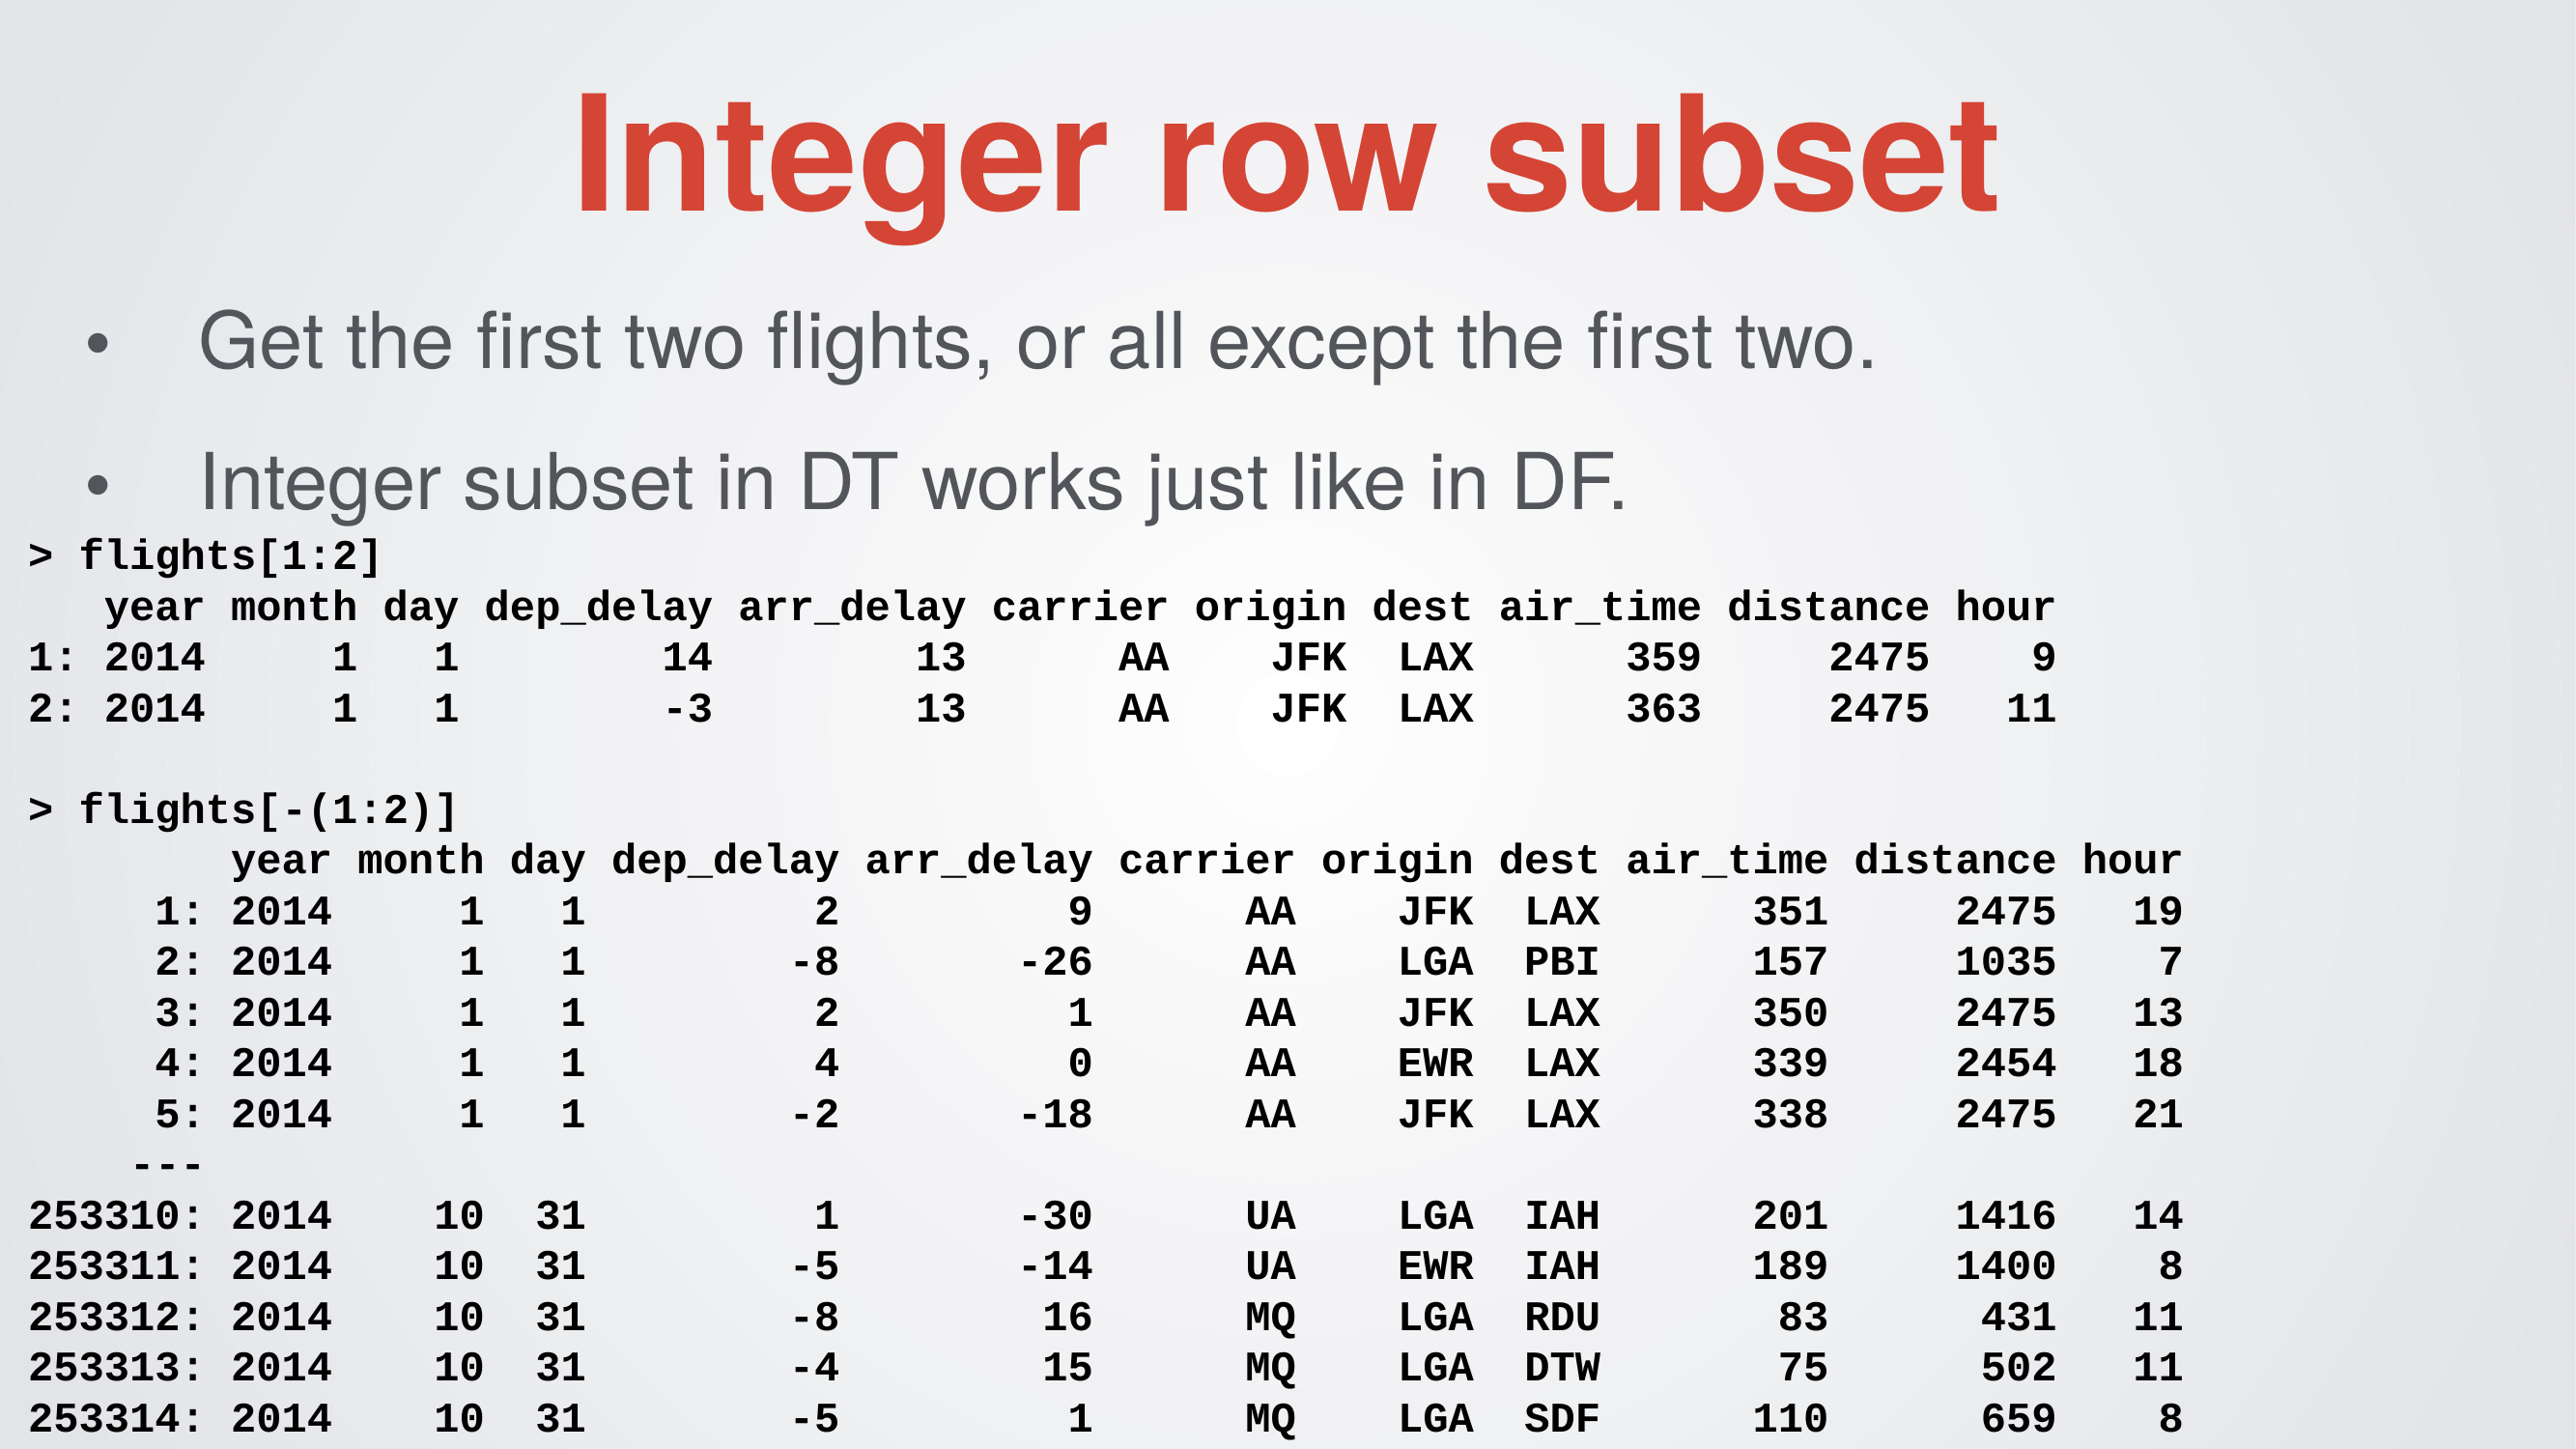

Integer row subset
Get the first two flights, or all except the first two.
Integer subset in DT works just like in DF.
> flights[1:2]
   year month day dep_delay arr_delay carrier origin dest air_time distance hour
1: 2014     1   1        14        13      AA    JFK  LAX      359     2475    9
2: 2014     1   1        -3        13      AA    JFK  LAX      363     2475   11

> flights[-(1:2)]
        year month day dep_delay arr_delay carrier origin dest air_time distance hour
     1: 2014     1   1         2         9      AA    JFK  LAX      351     2475   19
     2: 2014     1   1        -8       -26      AA    LGA  PBI      157     1035    7
     3: 2014     1   1         2         1      AA    JFK  LAX      350     2475   13
     4: 2014     1   1         4         0      AA    EWR  LAX      339     2454   18
     5: 2014     1   1        -2       -18      AA    JFK  LAX      338     2475   21
    ---
253310: 2014    10  31         1       -30      UA    LGA  IAH      201     1416   14
253311: 2014    10  31        -5       -14      UA    EWR  IAH      189     1400    8
253312: 2014    10  31        -8        16      MQ    LGA  RDU       83      431   11
253313: 2014    10  31        -4        15      MQ    LGA  DTW       75      502   11
253314: 2014    10  31        -5         1      MQ    LGA  SDF      110      659    8